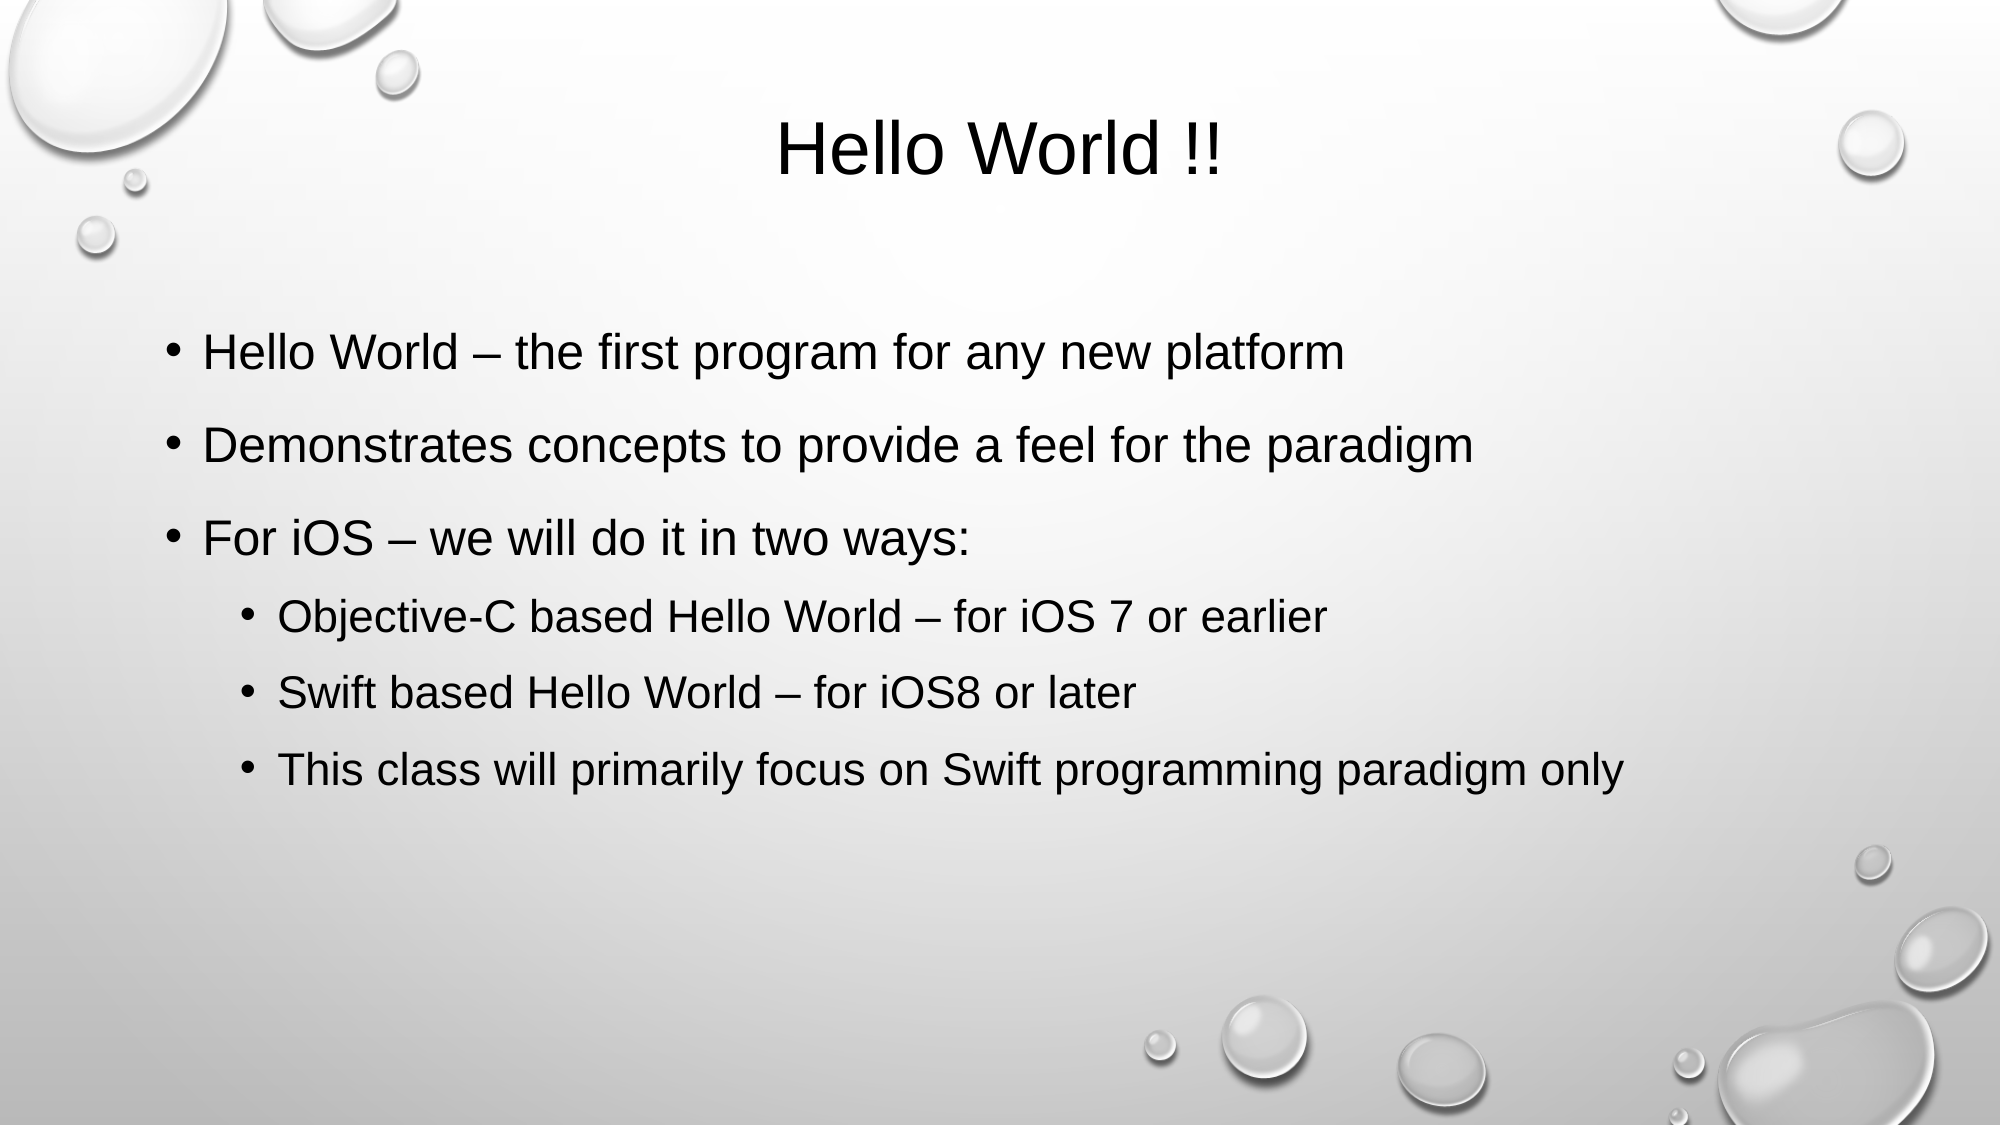

# Hello World !!
Hello World – the first program for any new platform
Demonstrates concepts to provide a feel for the paradigm
For iOS – we will do it in two ways:
Objective-C based Hello World – for iOS 7 or earlier
Swift based Hello World – for iOS8 or later
This class will primarily focus on Swift programming paradigm only